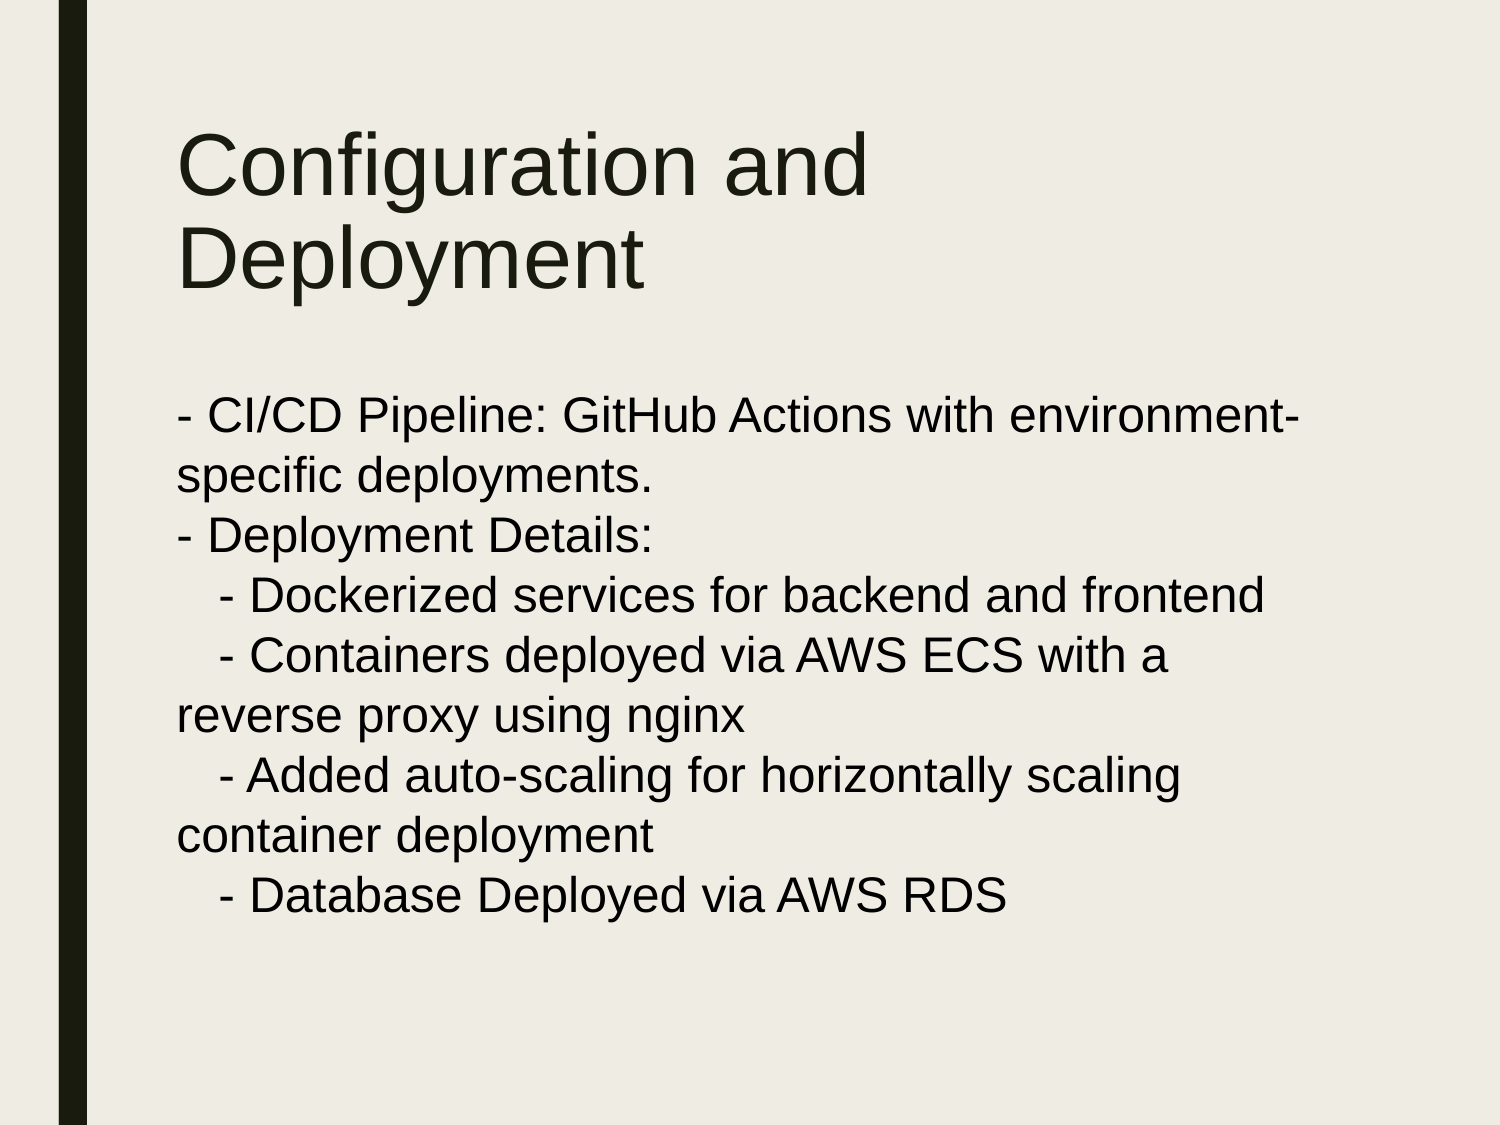

# Configuration and Deployment
- CI/CD Pipeline: GitHub Actions with environment-specific deployments.
- Deployment Details:
   - Dockerized services for backend and frontend
   - Containers deployed via AWS ECS with a reverse proxy using nginx
   - Added auto-scaling for horizontally scaling container deployment
   - Database Deployed via AWS RDS